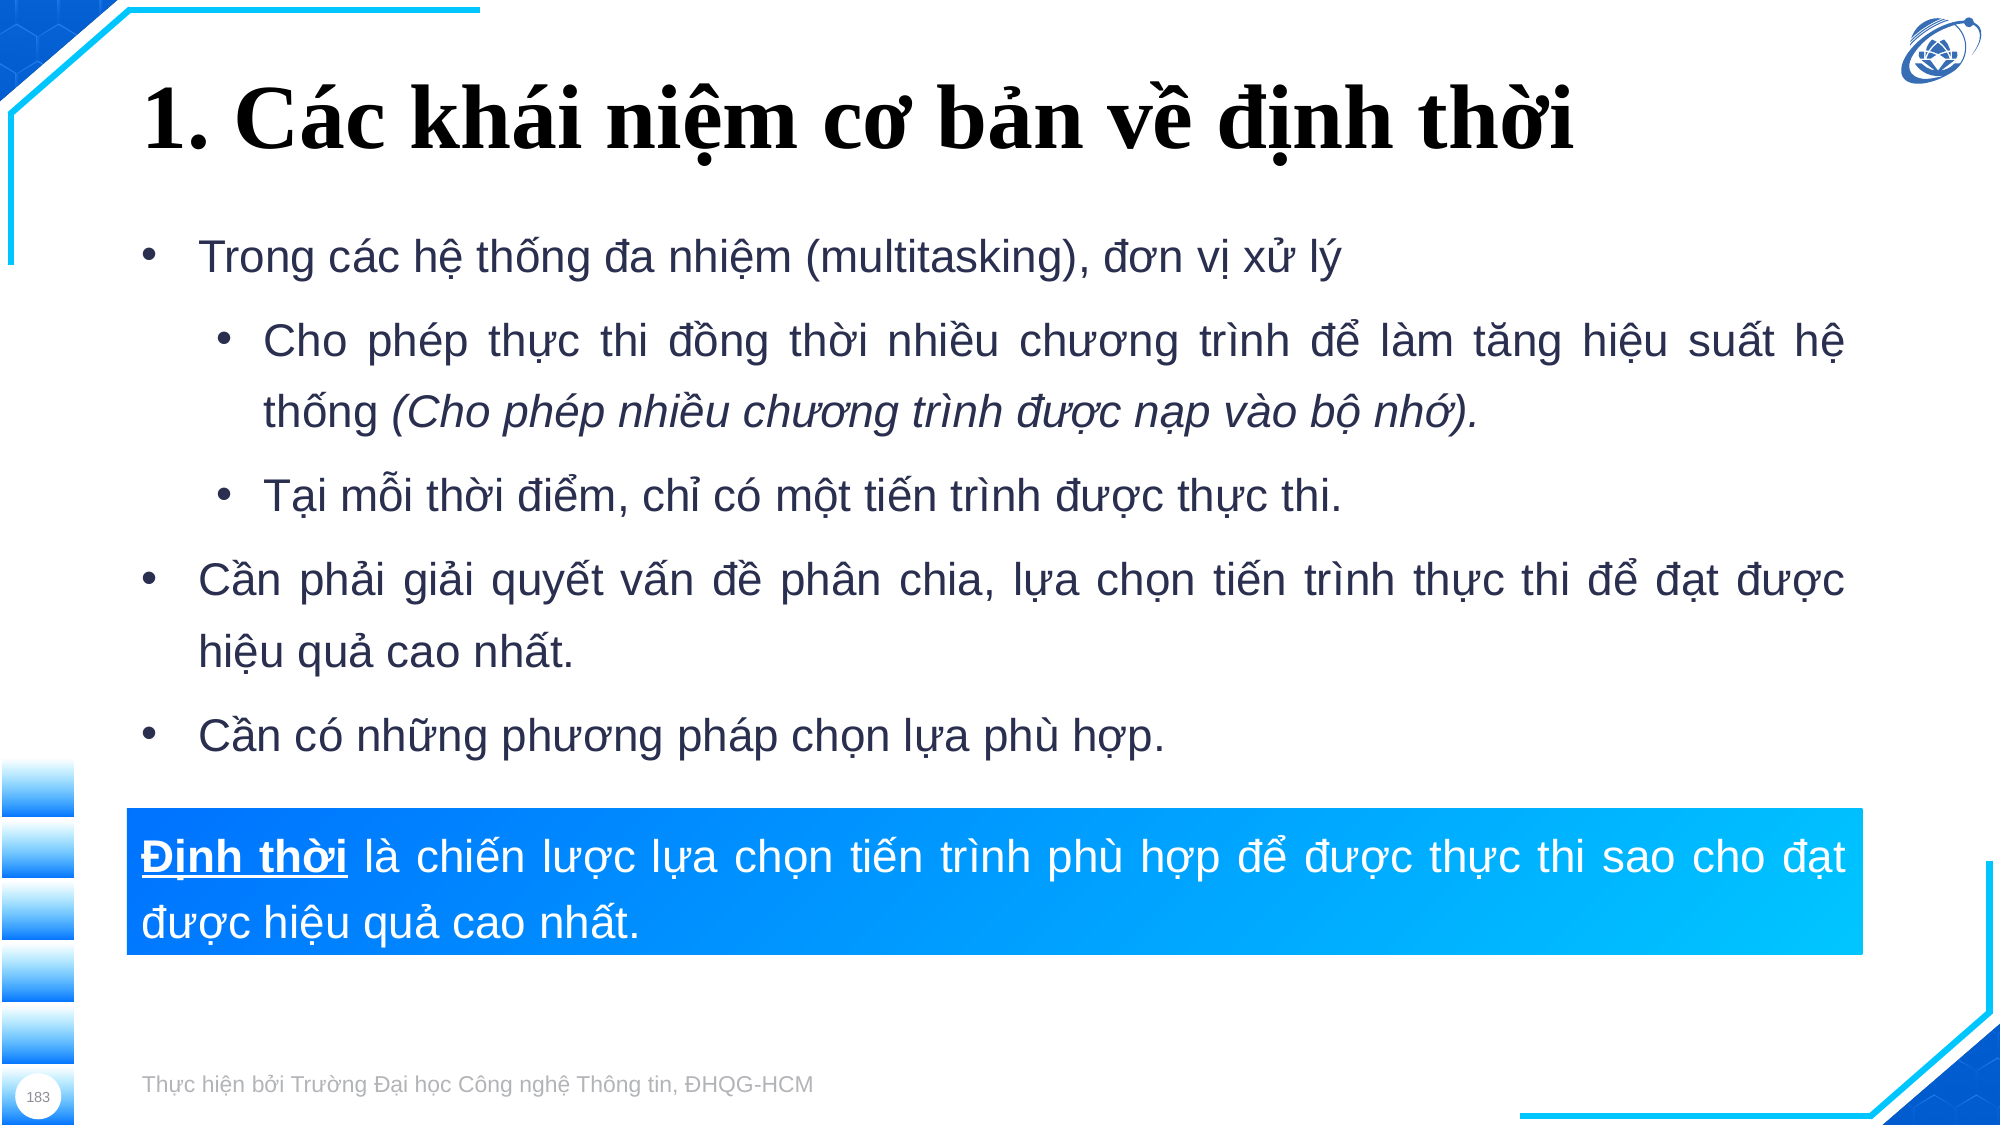

# 1. Các khái niệm cơ bản về định thời
Trong các hệ thống đa nhiệm (multitasking), đơn vị xử lý
Cho phép thực thi đồng thời nhiều chương trình để làm tăng hiệu suất hệ thống (Cho phép nhiều chương trình được nạp vào bộ nhớ).
Tại mỗi thời điểm, chỉ có một tiến trình được thực thi.
Cần phải giải quyết vấn đề phân chia, lựa chọn tiến trình thực thi để đạt được hiệu quả cao nhất.
Cần có những phương pháp chọn lựa phù hợp.
Định thời là chiến lược lựa chọn tiến trình phù hợp để được thực thi sao cho đạt được hiệu quả cao nhất.
Thực hiện bởi Trường Đại học Công nghệ Thông tin, ĐHQG-HCM
183